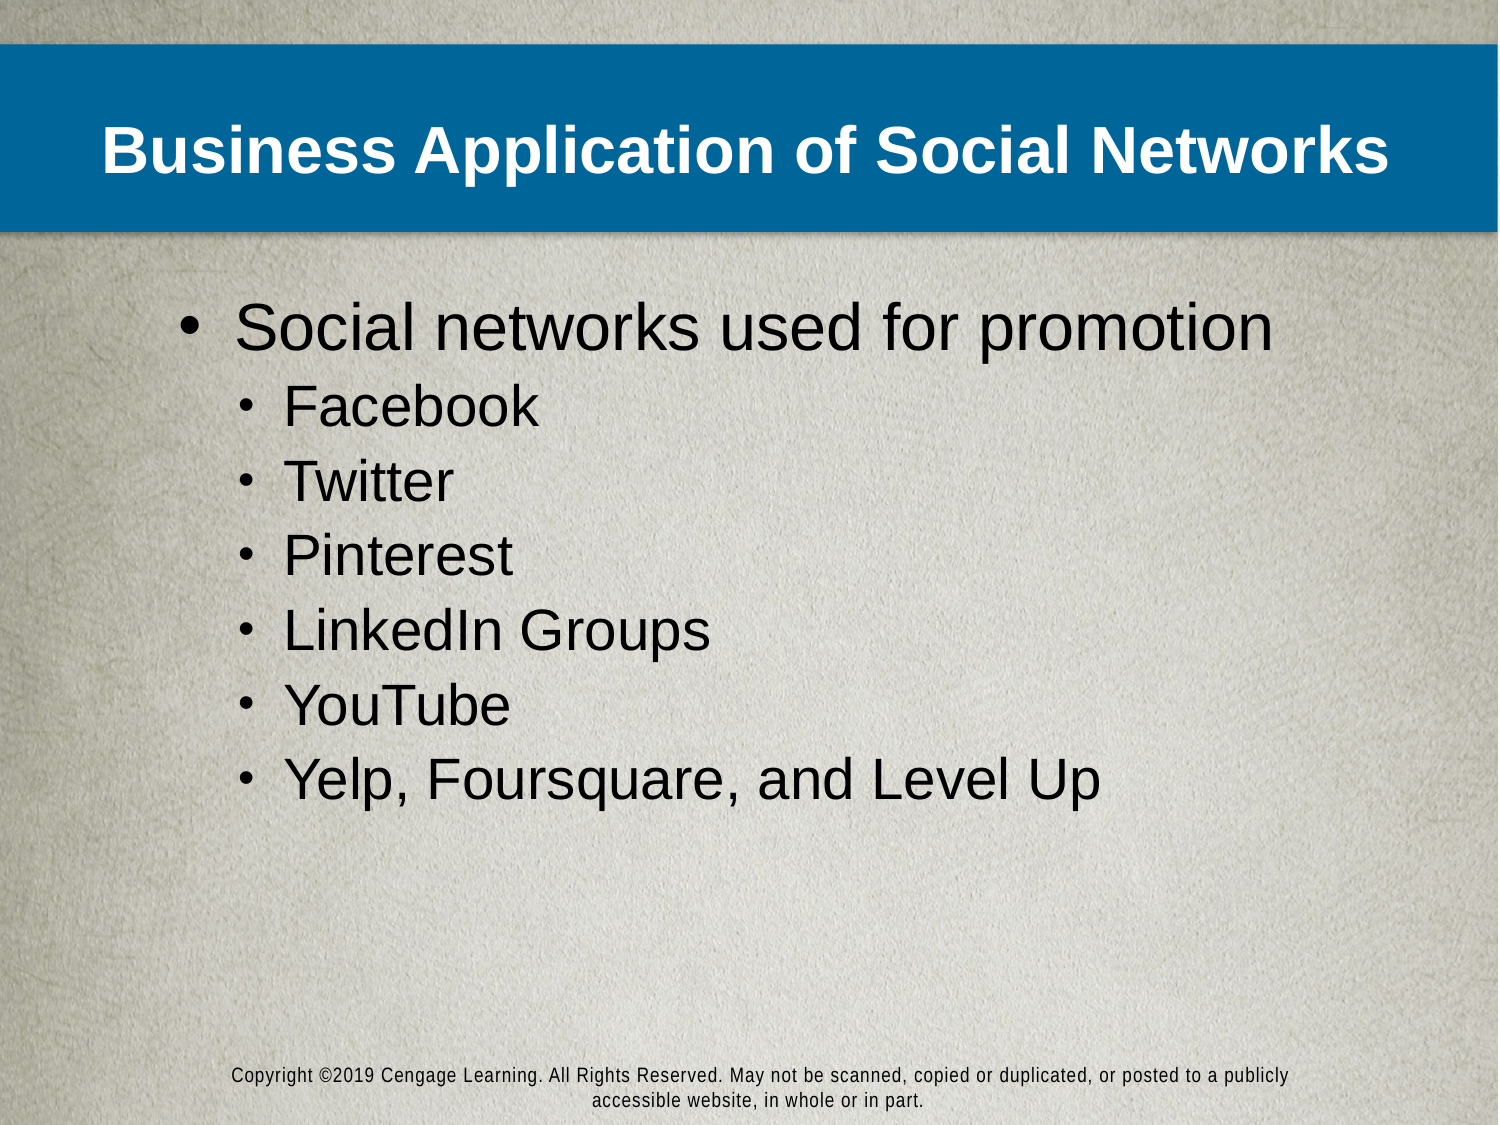

# Business Application of Social Networks
Social networks used for promotion
Facebook
Twitter
Pinterest
LinkedIn Groups
YouTube
Yelp, Foursquare, and Level Up